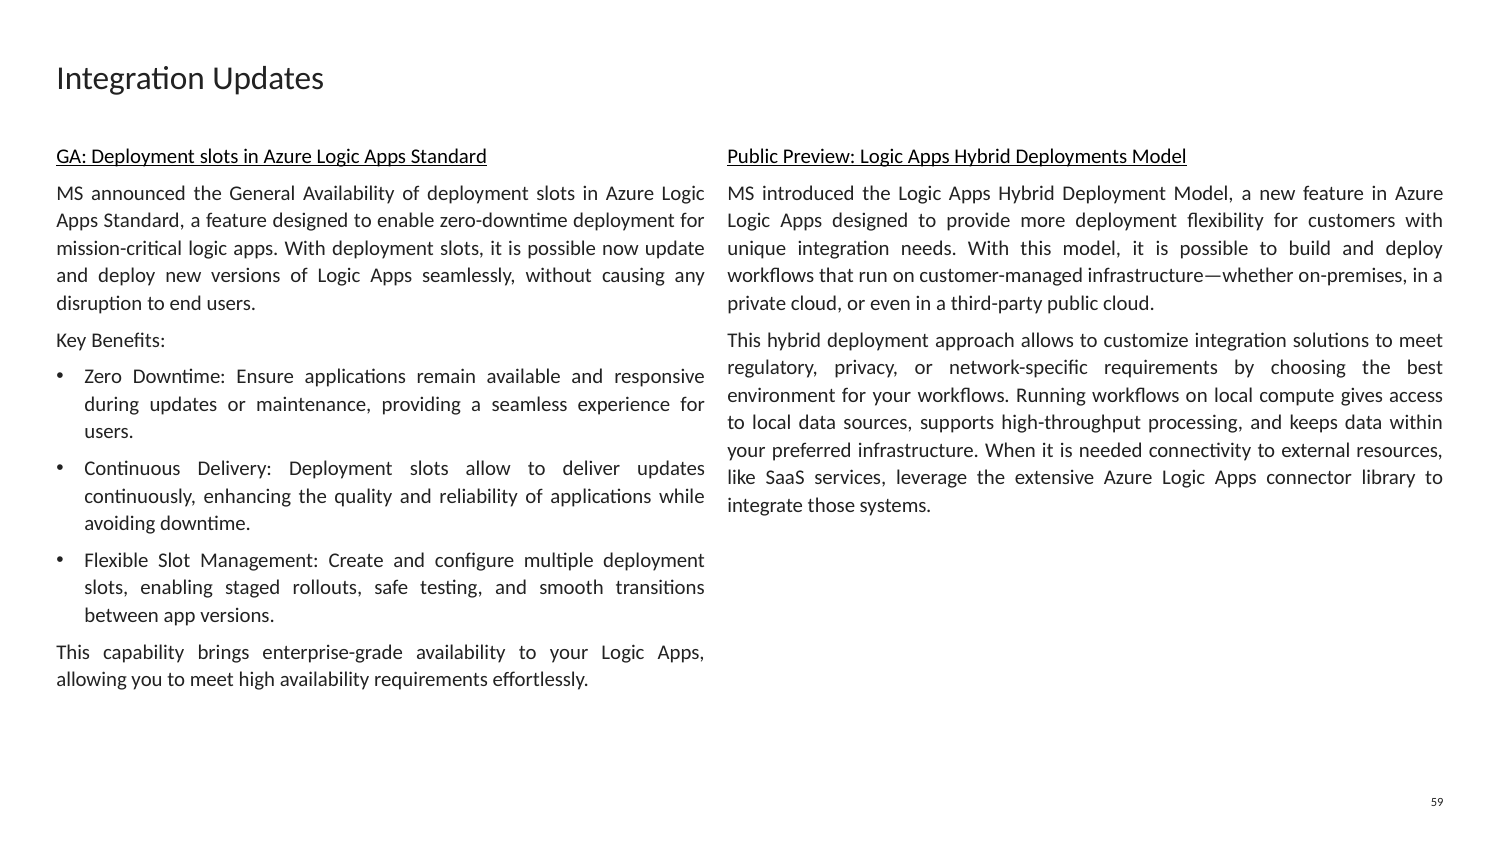

# Integration Updates
GA: Deployment slots in Azure Logic Apps Standard
MS announced the General Availability of deployment slots in Azure Logic Apps Standard, a feature designed to enable zero-downtime deployment for mission-critical logic apps. With deployment slots, it is possible now update and deploy new versions of Logic Apps seamlessly, without causing any disruption to end users.
Key Benefits:
Zero Downtime: Ensure applications remain available and responsive during updates or maintenance, providing a seamless experience for users.
Continuous Delivery: Deployment slots allow to deliver updates continuously, enhancing the quality and reliability of applications while avoiding downtime.
Flexible Slot Management: Create and configure multiple deployment slots, enabling staged rollouts, safe testing, and smooth transitions between app versions.
This capability brings enterprise-grade availability to your Logic Apps, allowing you to meet high availability requirements effortlessly.
Public Preview: Logic Apps Hybrid Deployments Model
MS introduced the Logic Apps Hybrid Deployment Model, a new feature in Azure Logic Apps designed to provide more deployment flexibility for customers with unique integration needs. With this model, it is possible to build and deploy workflows that run on customer-managed infrastructure—whether on-premises, in a private cloud, or even in a third-party public cloud.
This hybrid deployment approach allows to customize integration solutions to meet regulatory, privacy, or network-specific requirements by choosing the best environment for your workflows. Running workflows on local compute gives access to local data sources, supports high-throughput processing, and keeps data within your preferred infrastructure. When it is needed connectivity to external resources, like SaaS services, leverage the extensive Azure Logic Apps connector library to integrate those systems.